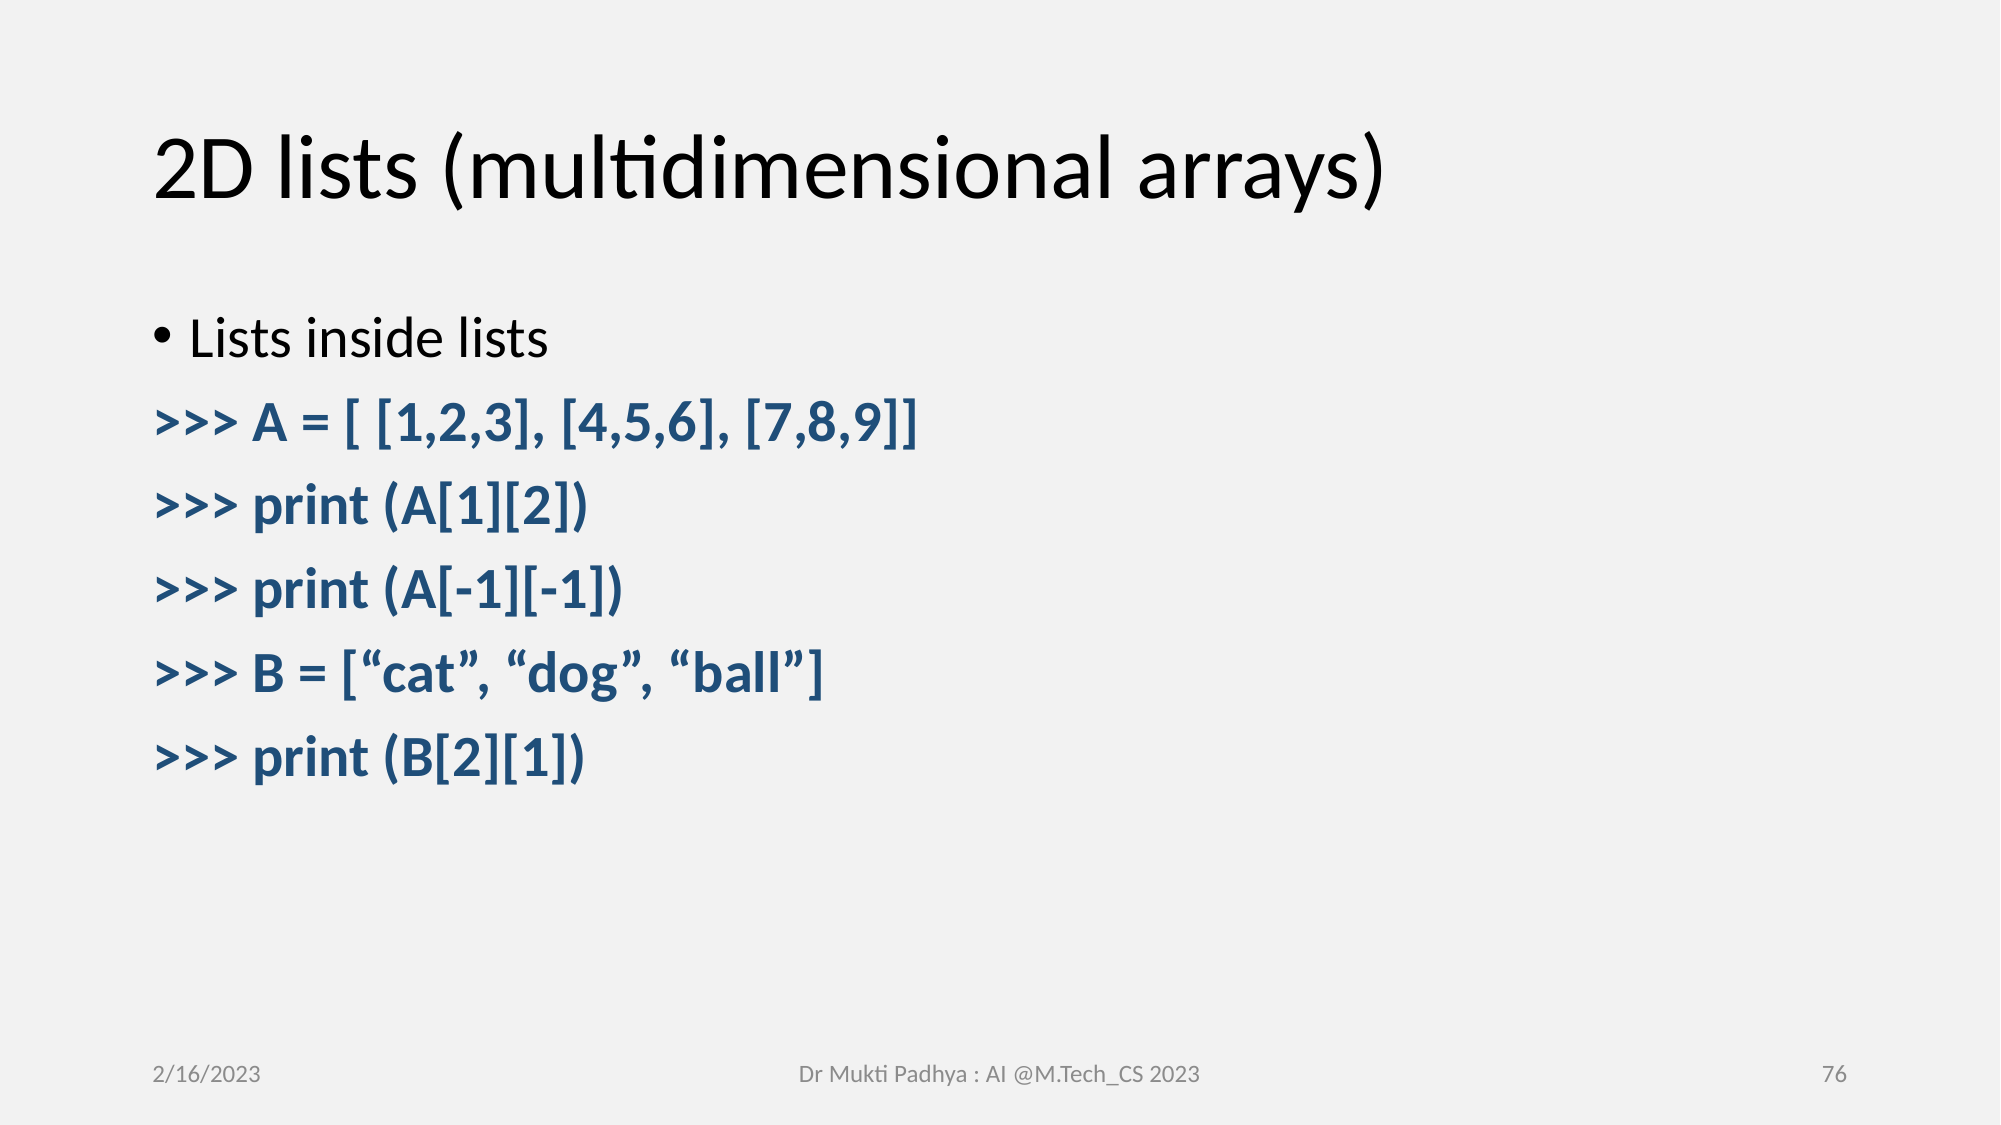

# 2D lists (multidimensional arrays)
Lists inside lists
>>> A = [ [1,2,3], [4,5,6], [7,8,9]]
>>> print (A[1][2])
>>> print (A[-1][-1])
>>> B = [“cat”, “dog”, “ball”]
>>> print (B[2][1])
2/16/2023
Dr Mukti Padhya : AI @M.Tech_CS 2023
76